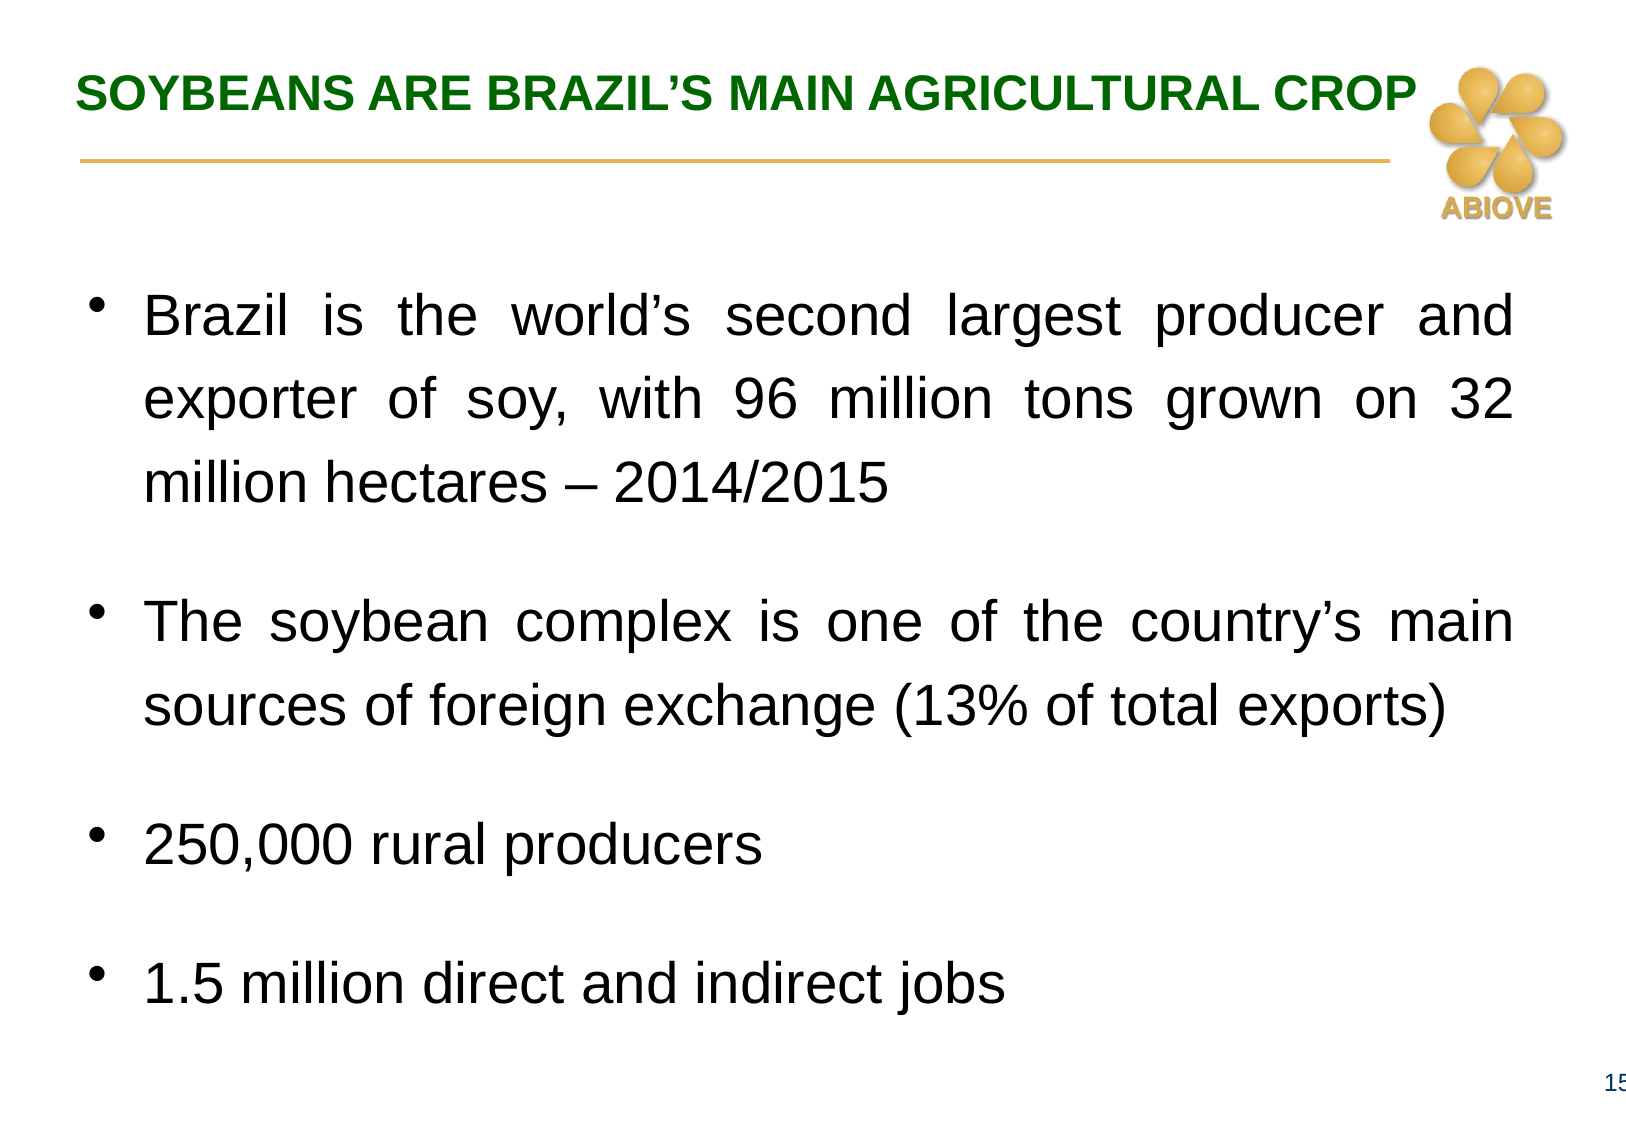

SOYBEANS ARE BRAZIL’S MAIN AGRICULTURAL CROP
Brazil is the world’s second largest producer and exporter of soy, with 96 million tons grown on 32 million hectares – 2014/2015
The soybean complex is one of the country’s main sources of foreign exchange (13% of total exports)
250,000 rural producers
1.5 million direct and indirect jobs